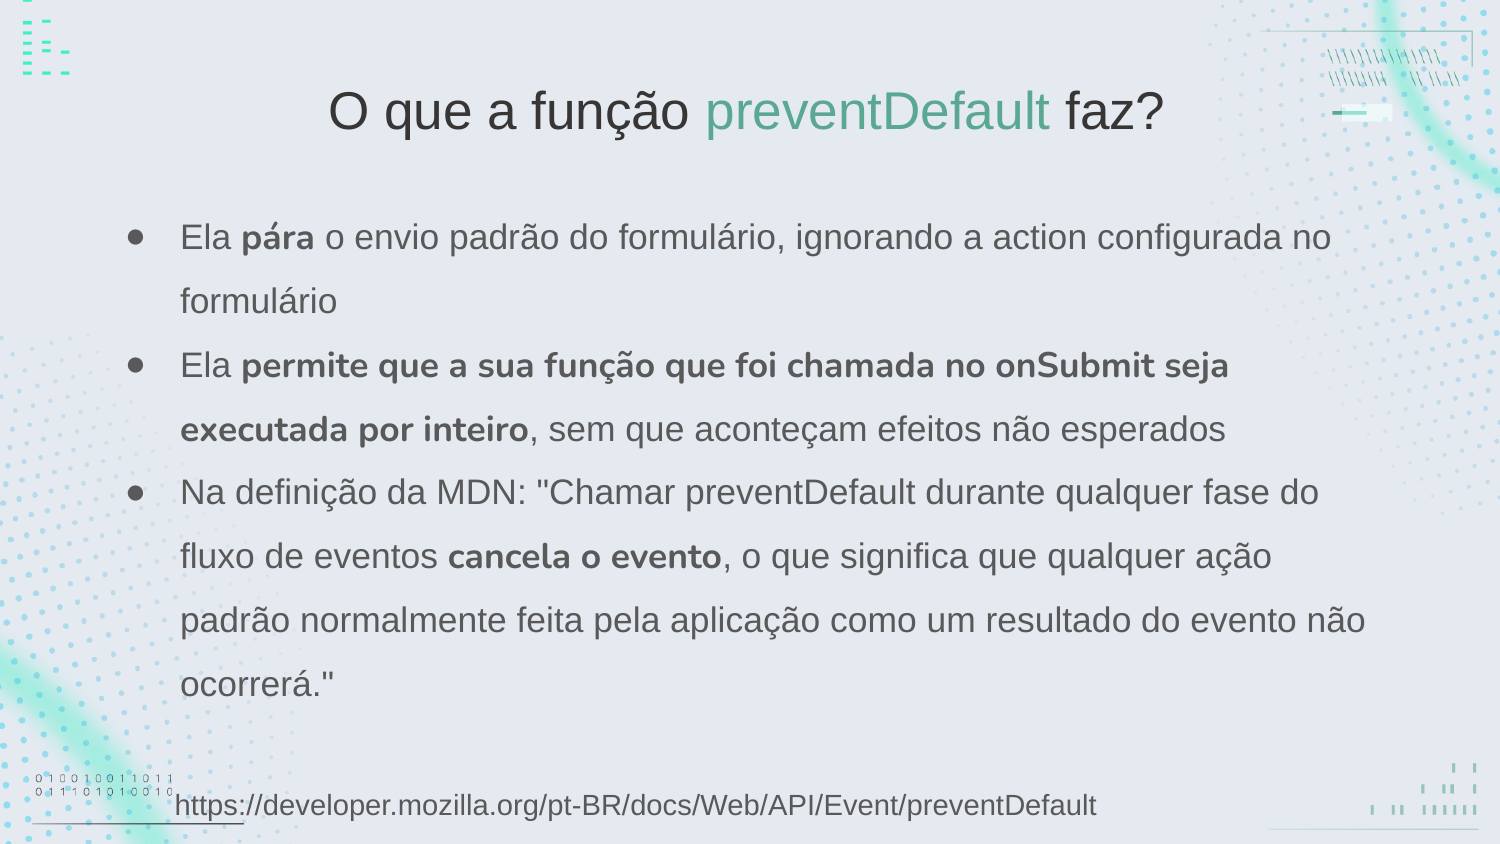

# O que a função preventDefault faz?
Ela pára o envio padrão do formulário, ignorando a action configurada no formulário
Ela permite que a sua função que foi chamada no onSubmit seja executada por inteiro, sem que aconteçam efeitos não esperados
Na definição da MDN: "Chamar preventDefault durante qualquer fase do fluxo de eventos cancela o evento, o que significa que qualquer ação padrão normalmente feita pela aplicação como um resultado do evento não ocorrerá."
https://developer.mozilla.org/pt-BR/docs/Web/API/Event/preventDefault